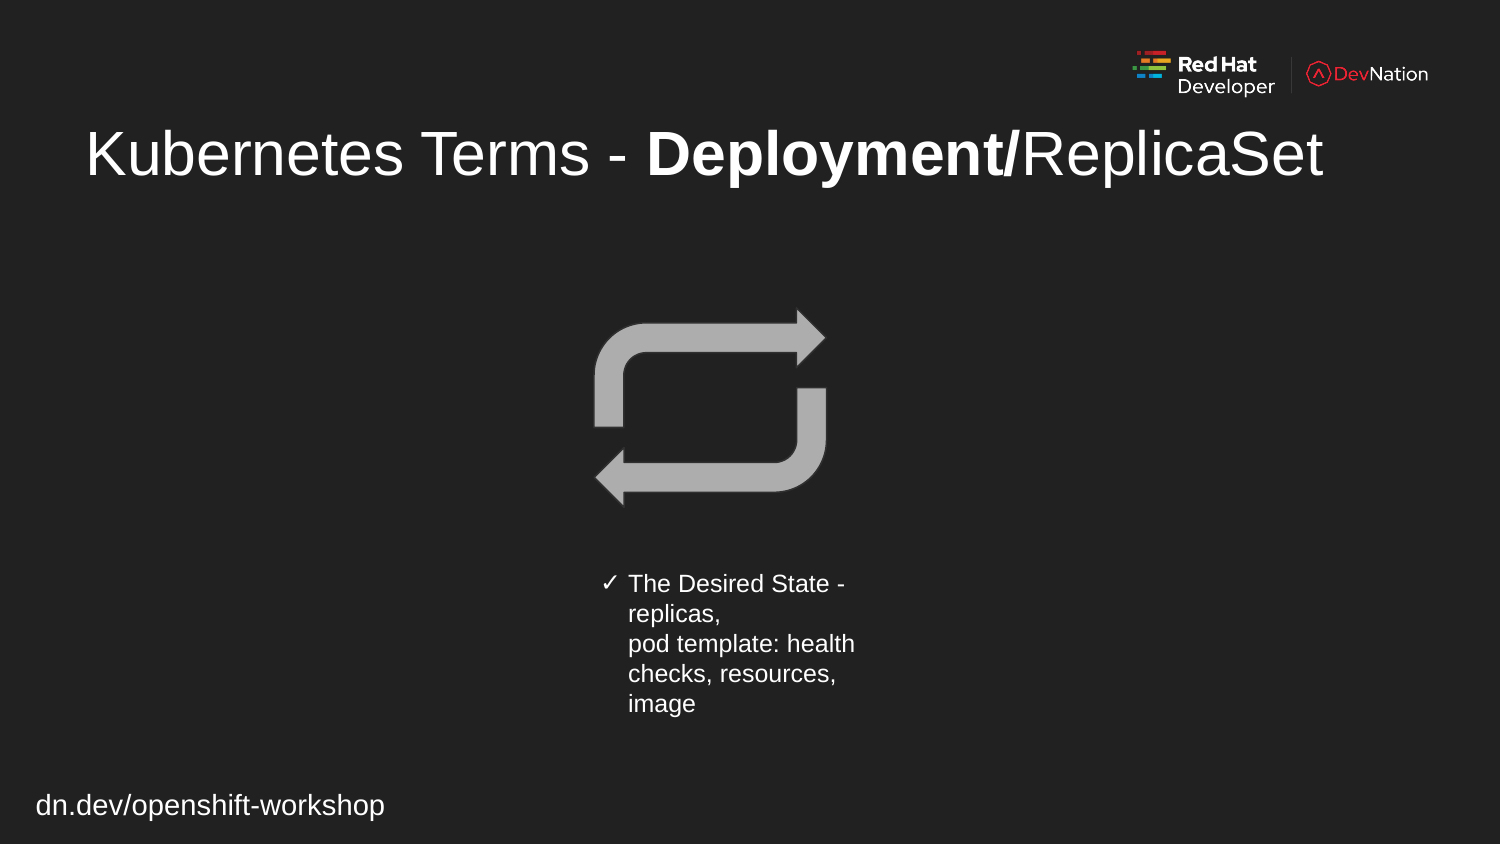

Kubernetes Terms - Deployment/ReplicaSet

The Desired State - replicas,
pod template: health checks, resources,
image